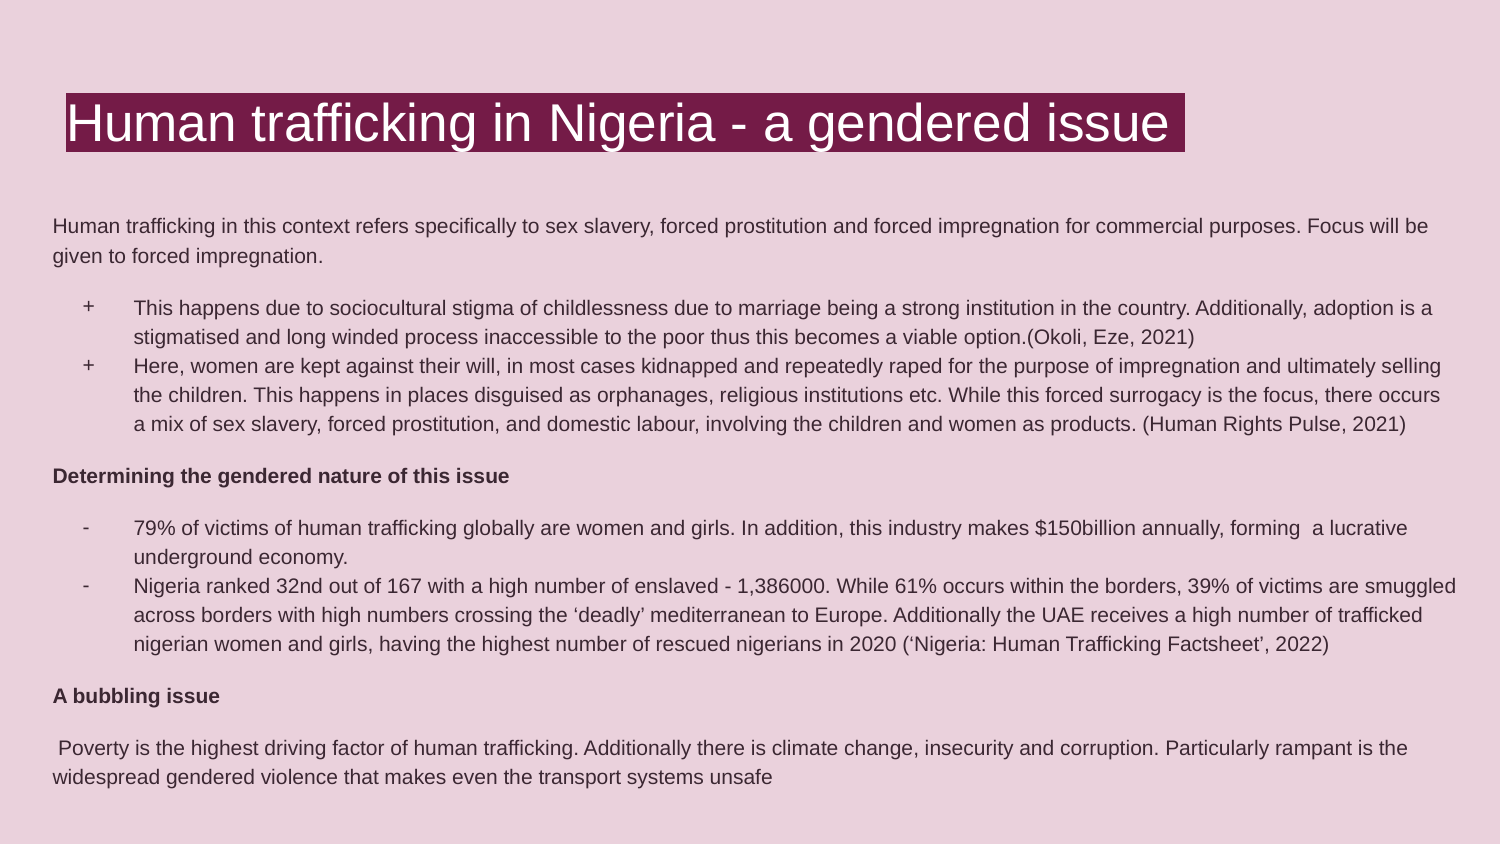

# Human trafficking in Nigeria - a gendered issue
Human trafficking in this context refers specifically to sex slavery, forced prostitution and forced impregnation for commercial purposes. Focus will be given to forced impregnation.
This happens due to sociocultural stigma of childlessness due to marriage being a strong institution in the country. Additionally, adoption is a stigmatised and long winded process inaccessible to the poor thus this becomes a viable option.(Okoli, Eze, 2021)
Here, women are kept against their will, in most cases kidnapped and repeatedly raped for the purpose of impregnation and ultimately selling the children. This happens in places disguised as orphanages, religious institutions etc. While this forced surrogacy is the focus, there occurs a mix of sex slavery, forced prostitution, and domestic labour, involving the children and women as products. (Human Rights Pulse, 2021)
Determining the gendered nature of this issue
79% of victims of human trafficking globally are women and girls. In addition, this industry makes $150billion annually, forming  a lucrative underground economy.
Nigeria ranked 32nd out of 167 with a high number of enslaved - 1,386000. While 61% occurs within the borders, 39% of victims are smuggled across borders with high numbers crossing the ‘deadly’ mediterranean to Europe. Additionally the UAE receives a high number of trafficked nigerian women and girls, having the highest number of rescued nigerians in 2020 (‘Nigeria: Human Trafficking Factsheet’, 2022)
A bubbling issue
 Poverty is the highest driving factor of human trafficking. Additionally there is climate change, insecurity and corruption. Particularly rampant is the widespread gendered violence that makes even the transport systems unsafe